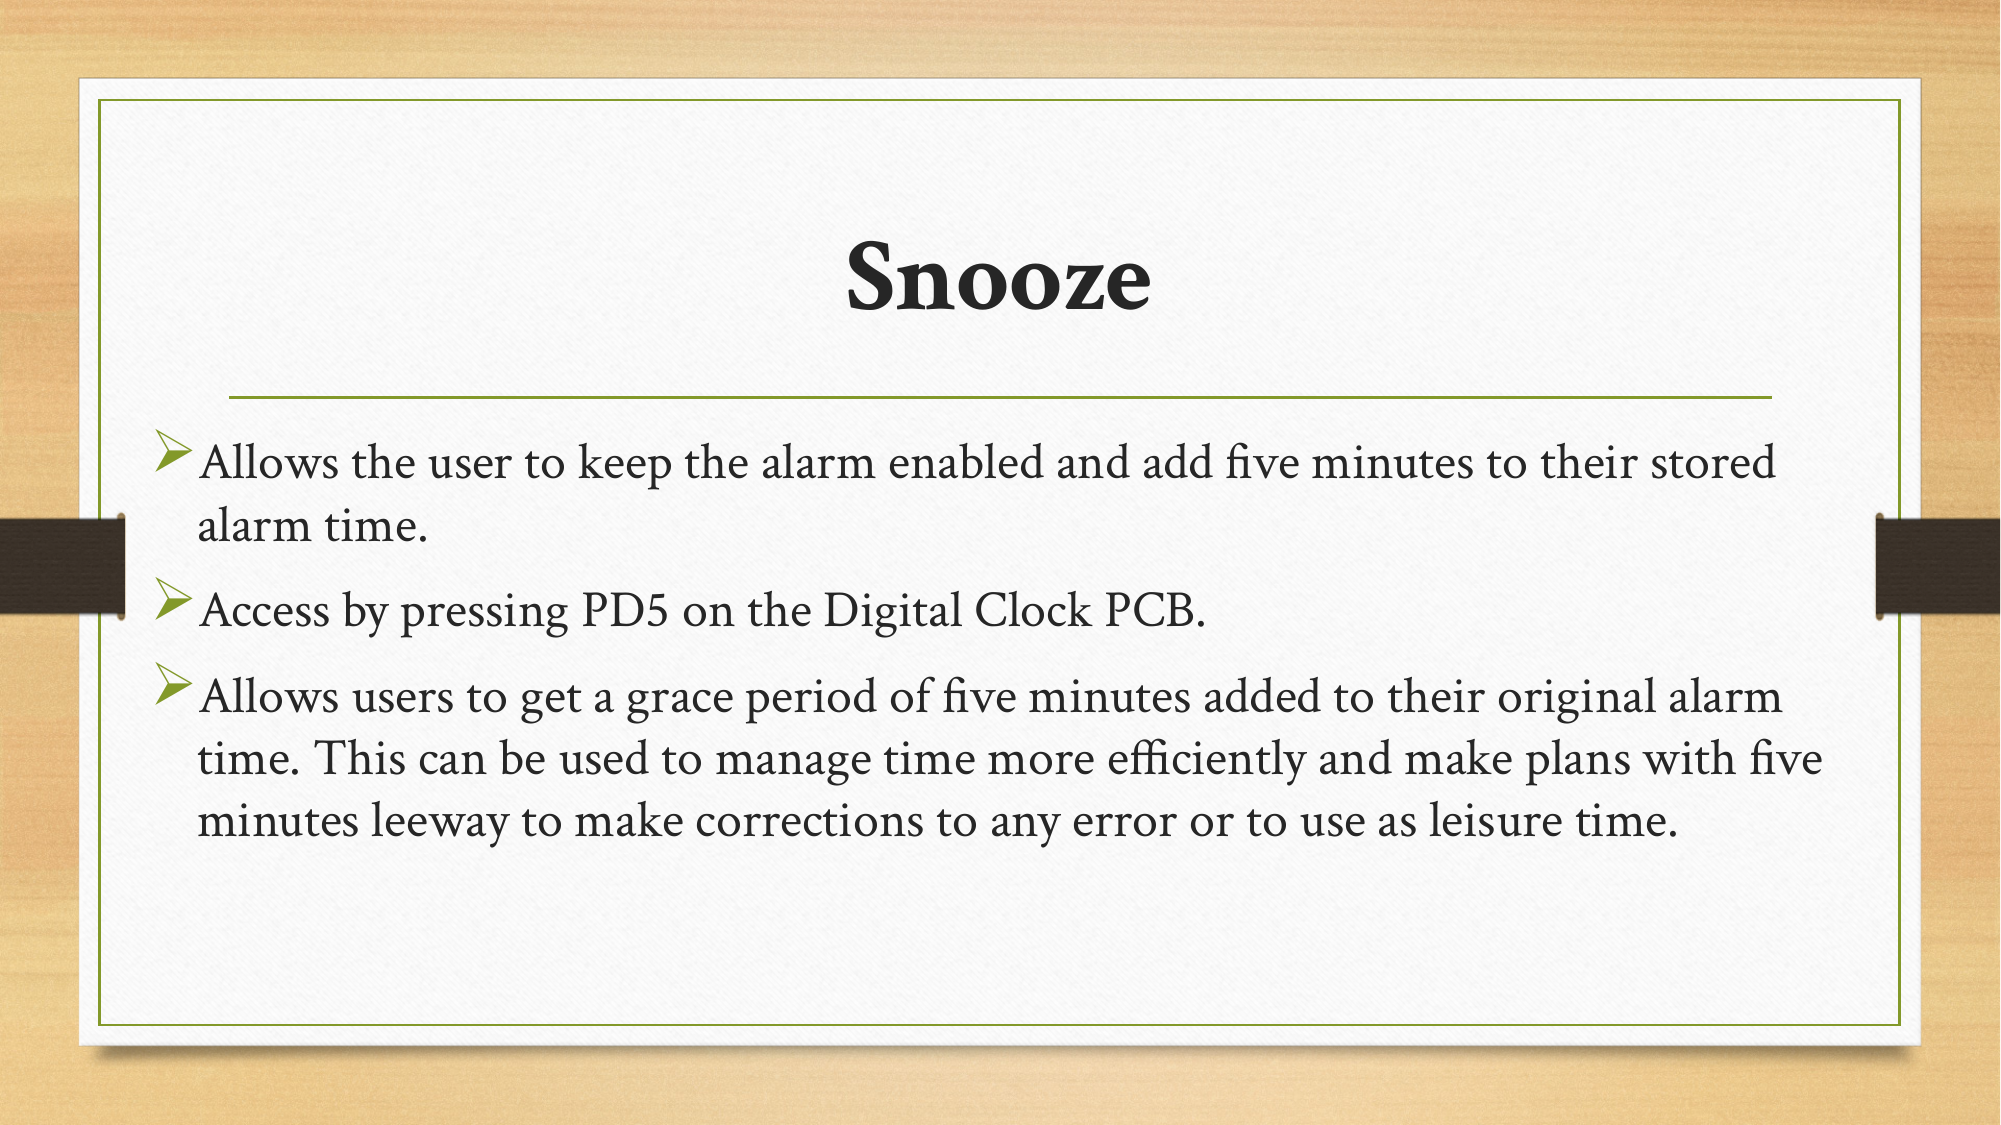

# Snooze
Allows the user to keep the alarm enabled and add five minutes to their stored alarm time.
Access by pressing PD5 on the Digital Clock PCB.
Allows users to get a grace period of five minutes added to their original alarm time. This can be used to manage time more efficiently and make plans with five minutes leeway to make corrections to any error or to use as leisure time.